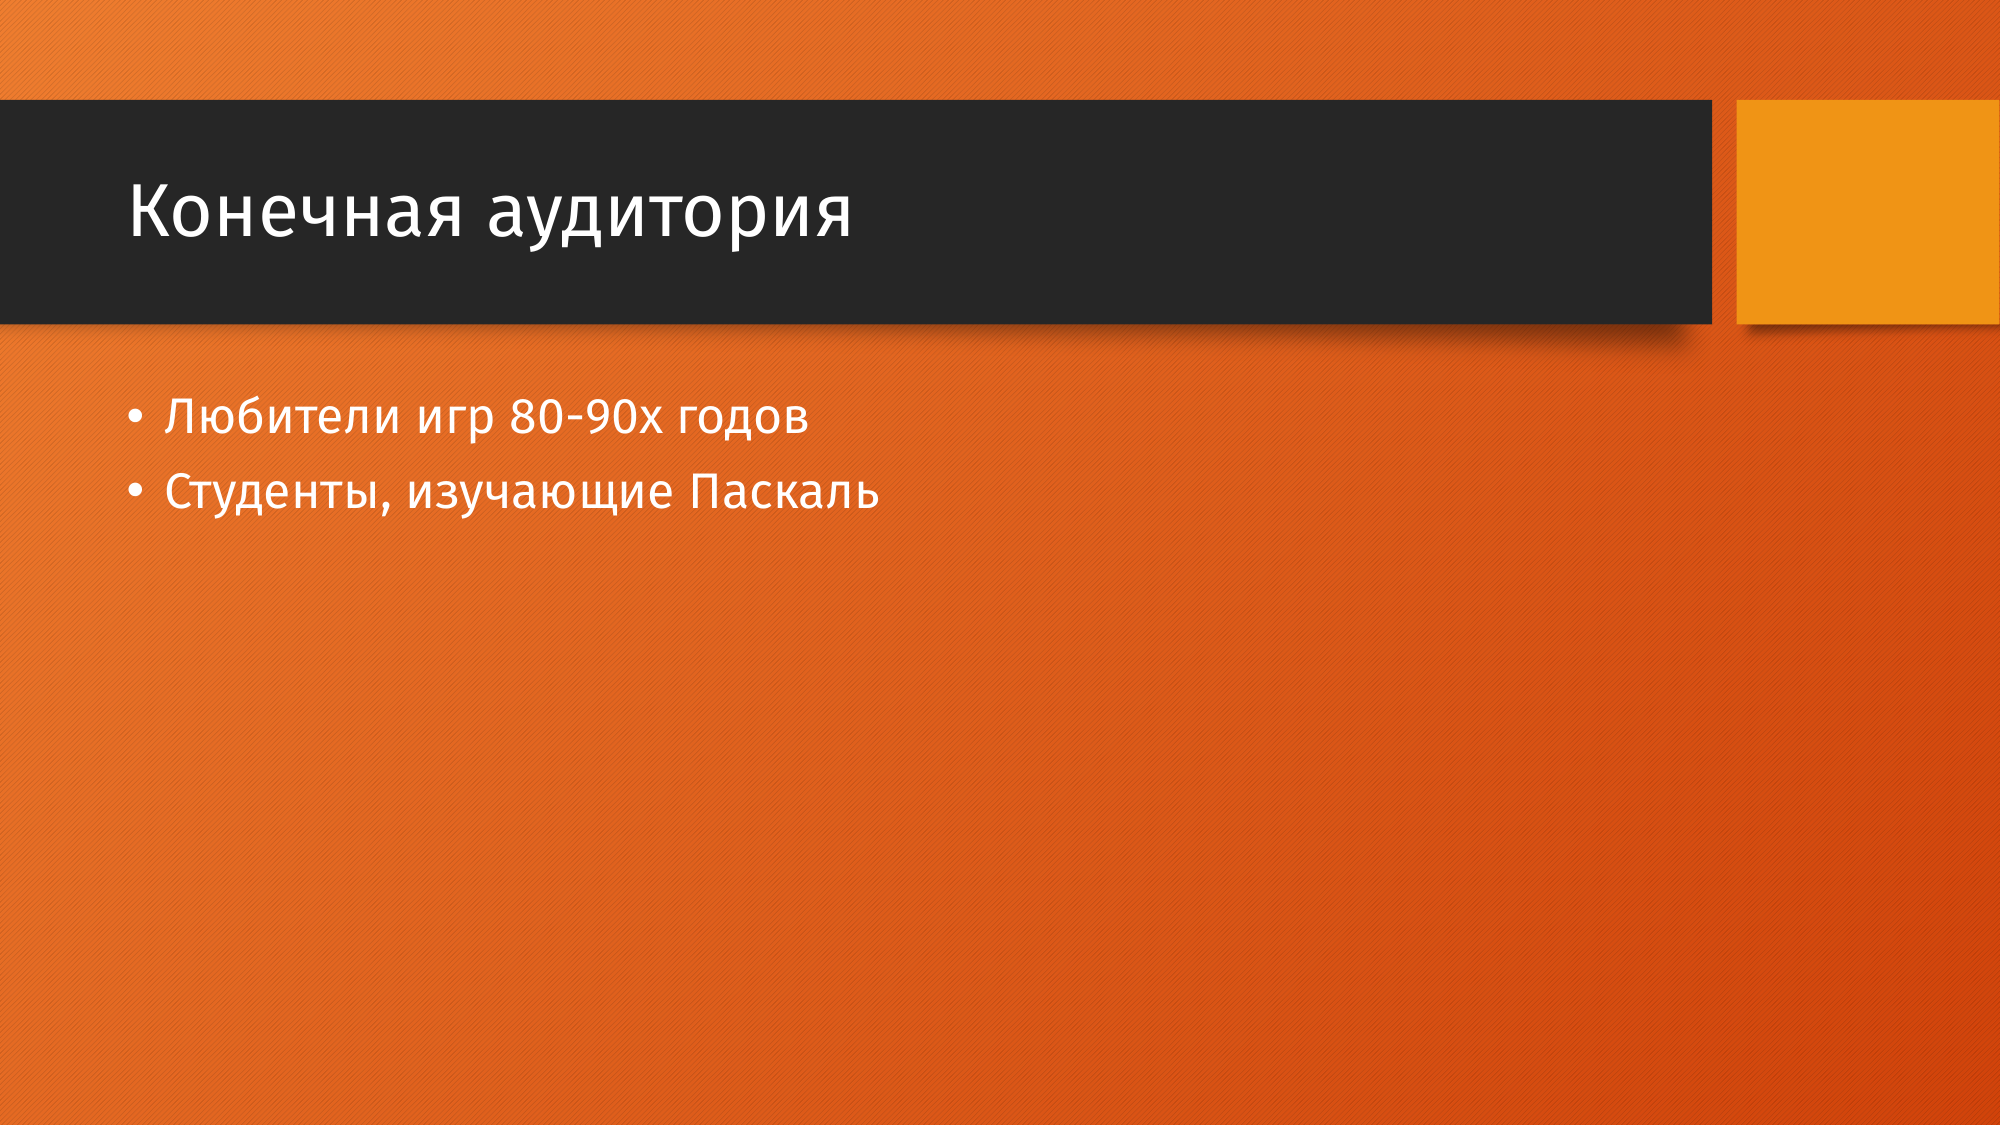

# Конечная аудитория
Любители игр 80-90х годов
Студенты, изучающие Паскаль